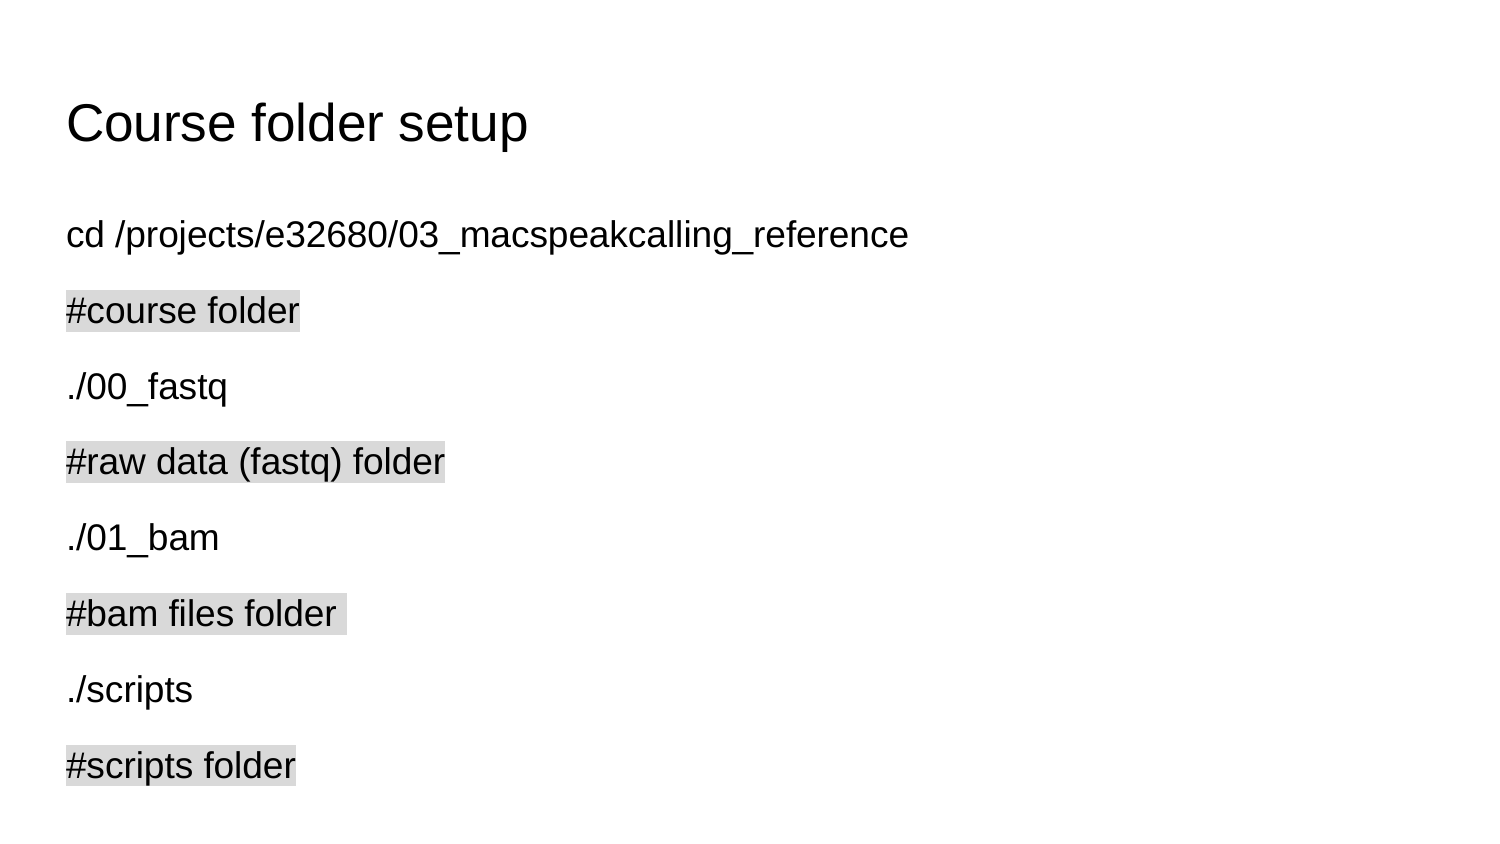

# Course folder setup
cd /projects/e32680/03_macspeakcalling_reference
#course folder
./00_fastq
#raw data (fastq) folder
./01_bam
#bam files folder
./scripts
#scripts folder